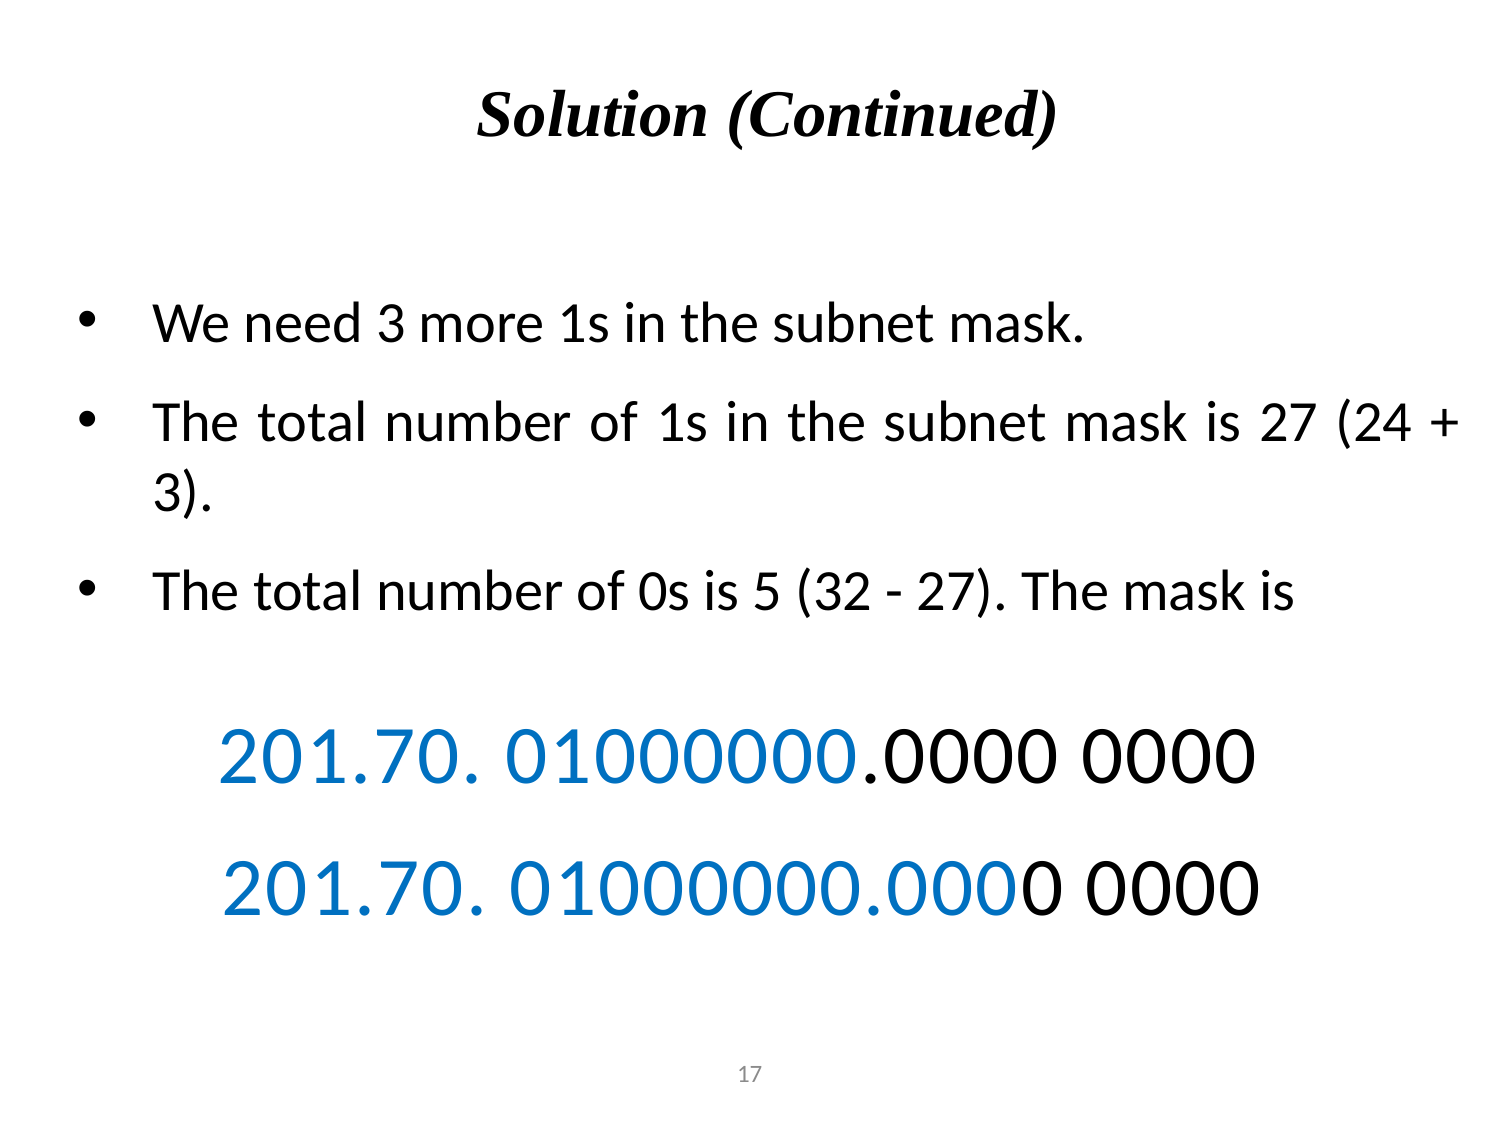

Solution (Continued)
We need 3 more 1s in the subnet mask.
The total number of 1s in the subnet mask is 27 (24 + 3).
The total number of 0s is 5 (32 - 27). The mask is

201.70. 01000000.0000 0000
201.70. 01000000.0000 0000
17